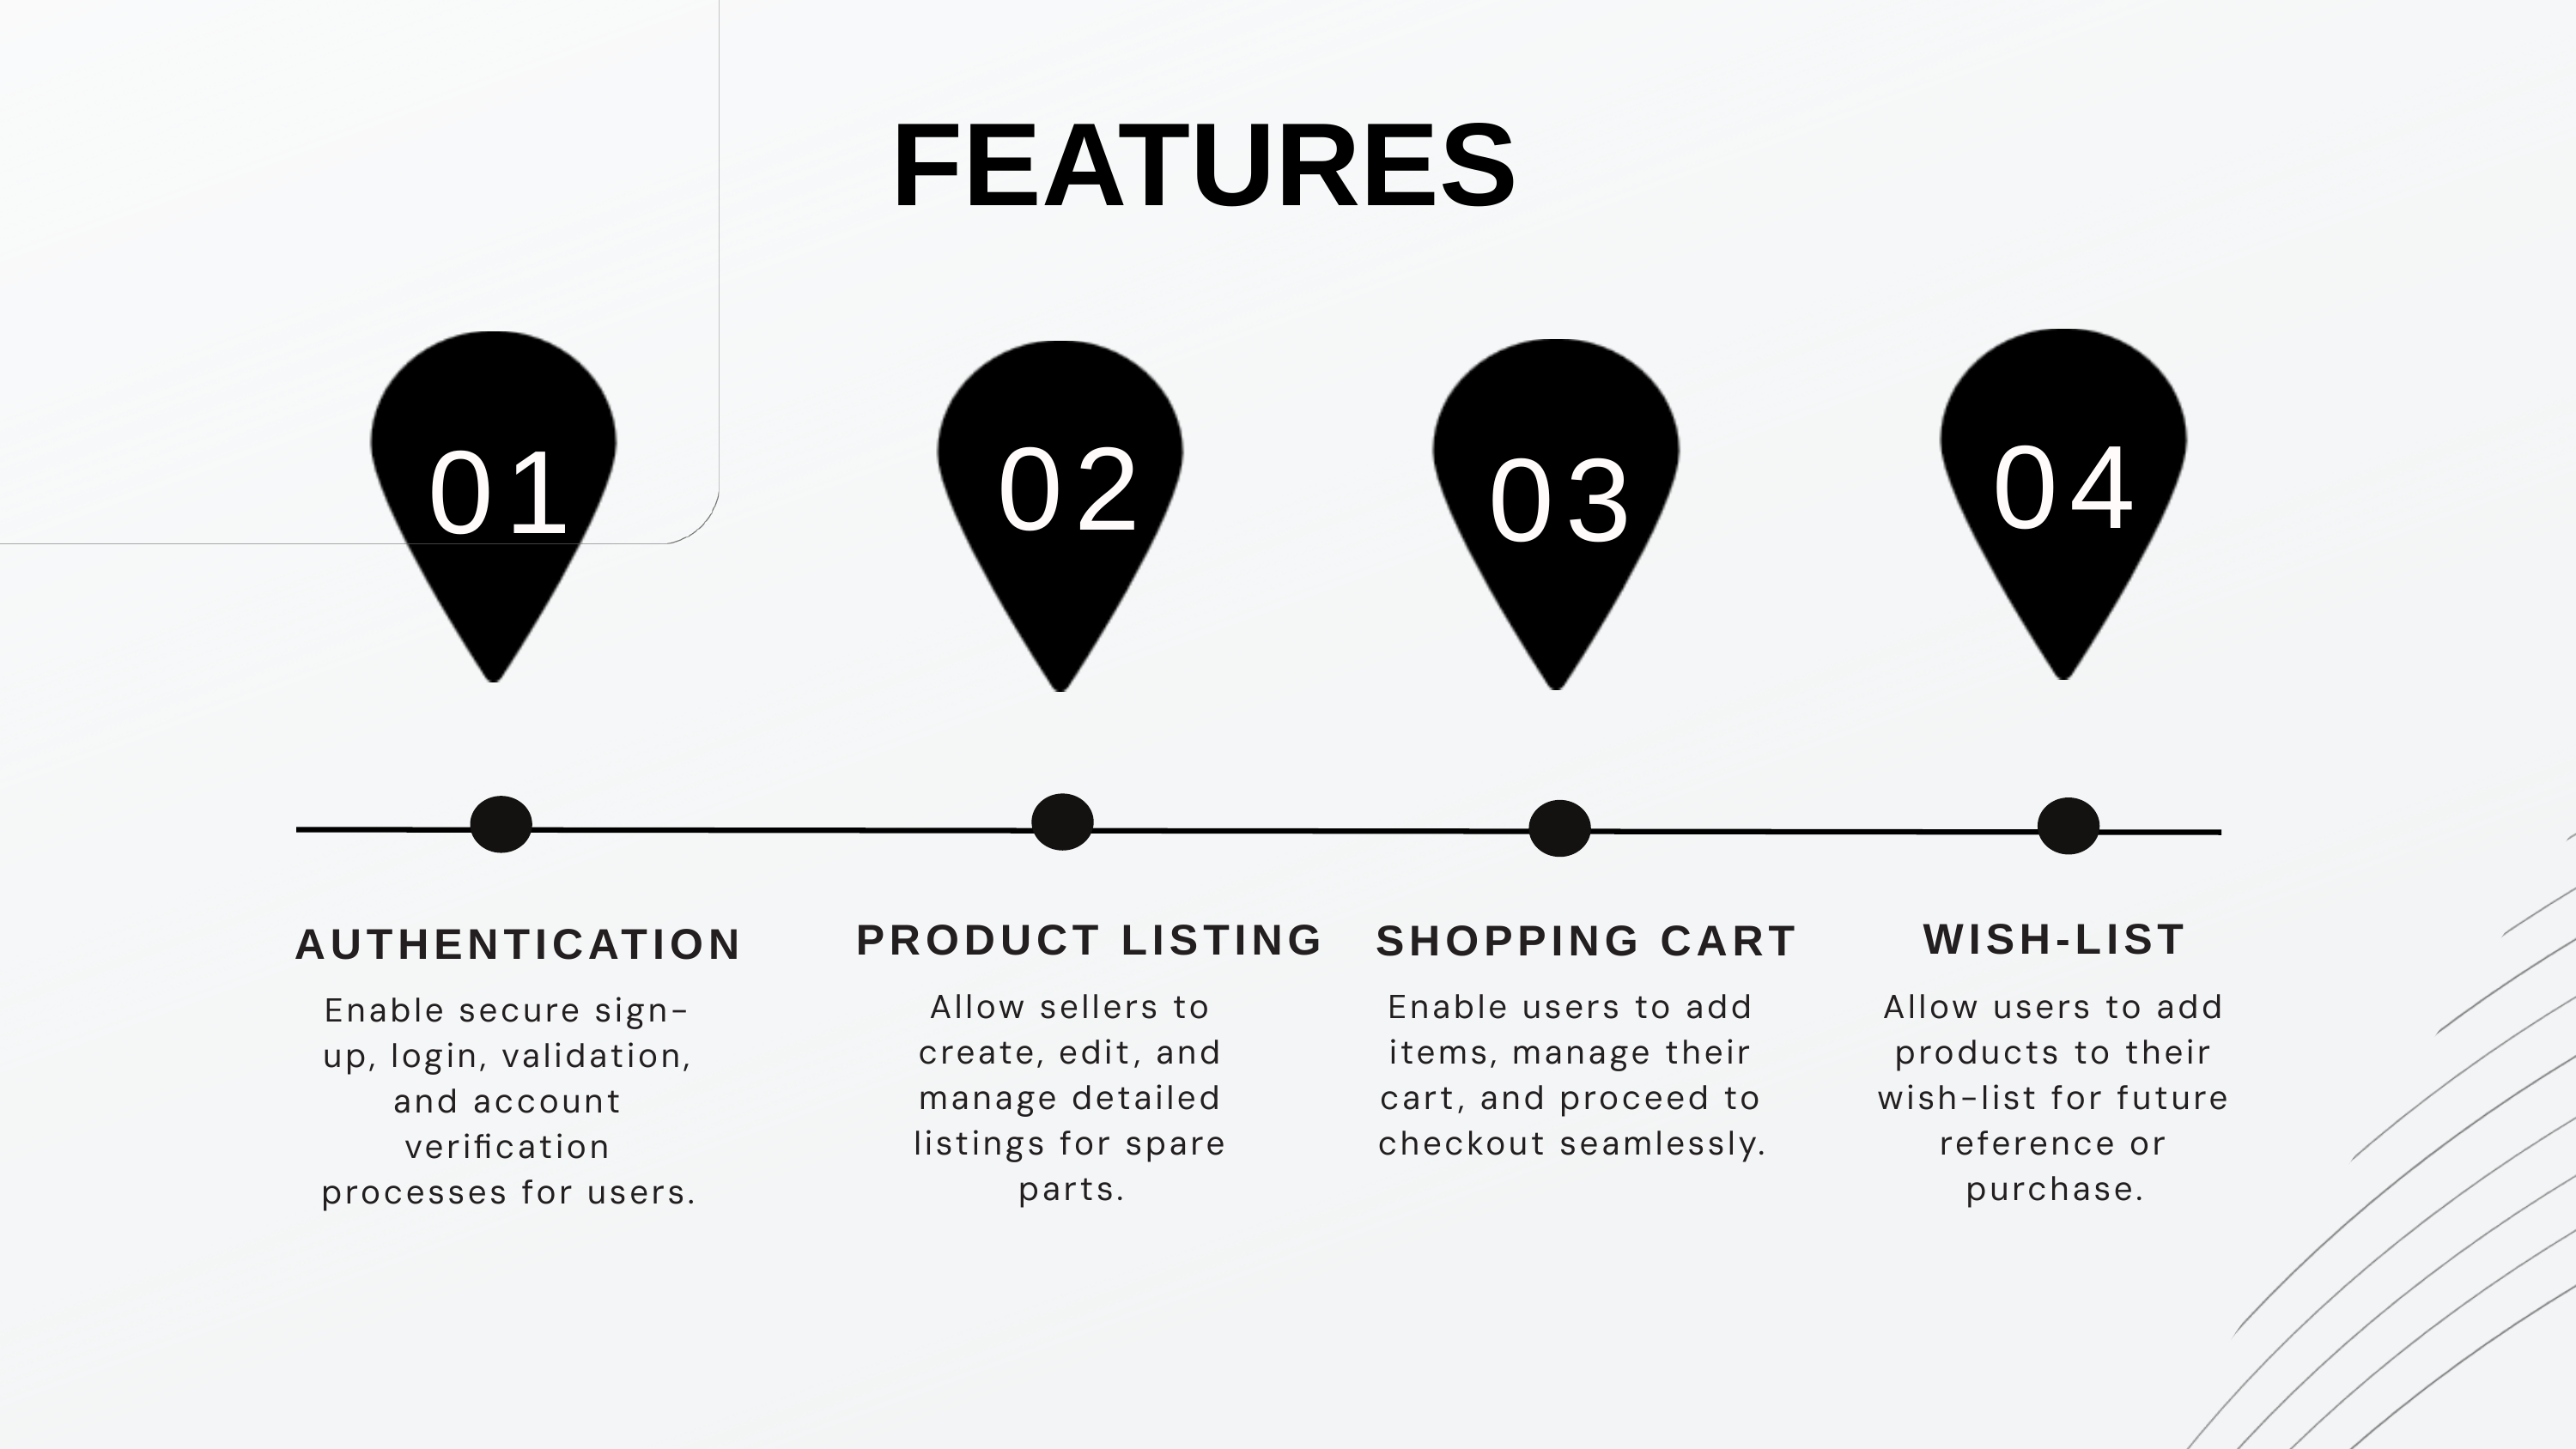

FEATURES

04
02
01
03

WISH-LIST
PRODUCT LISTING
SHOPPING CART
AUTHENTICATION
Enable users to add items, manage their cart, and proceed to checkout seamlessly.
Allow sellers to create, edit, and manage detailed listings for spare parts.
Allow users to add products to their wish-list for future reference or purchase.
Enable secure sign-up, login, validation, and account verification processes for users.